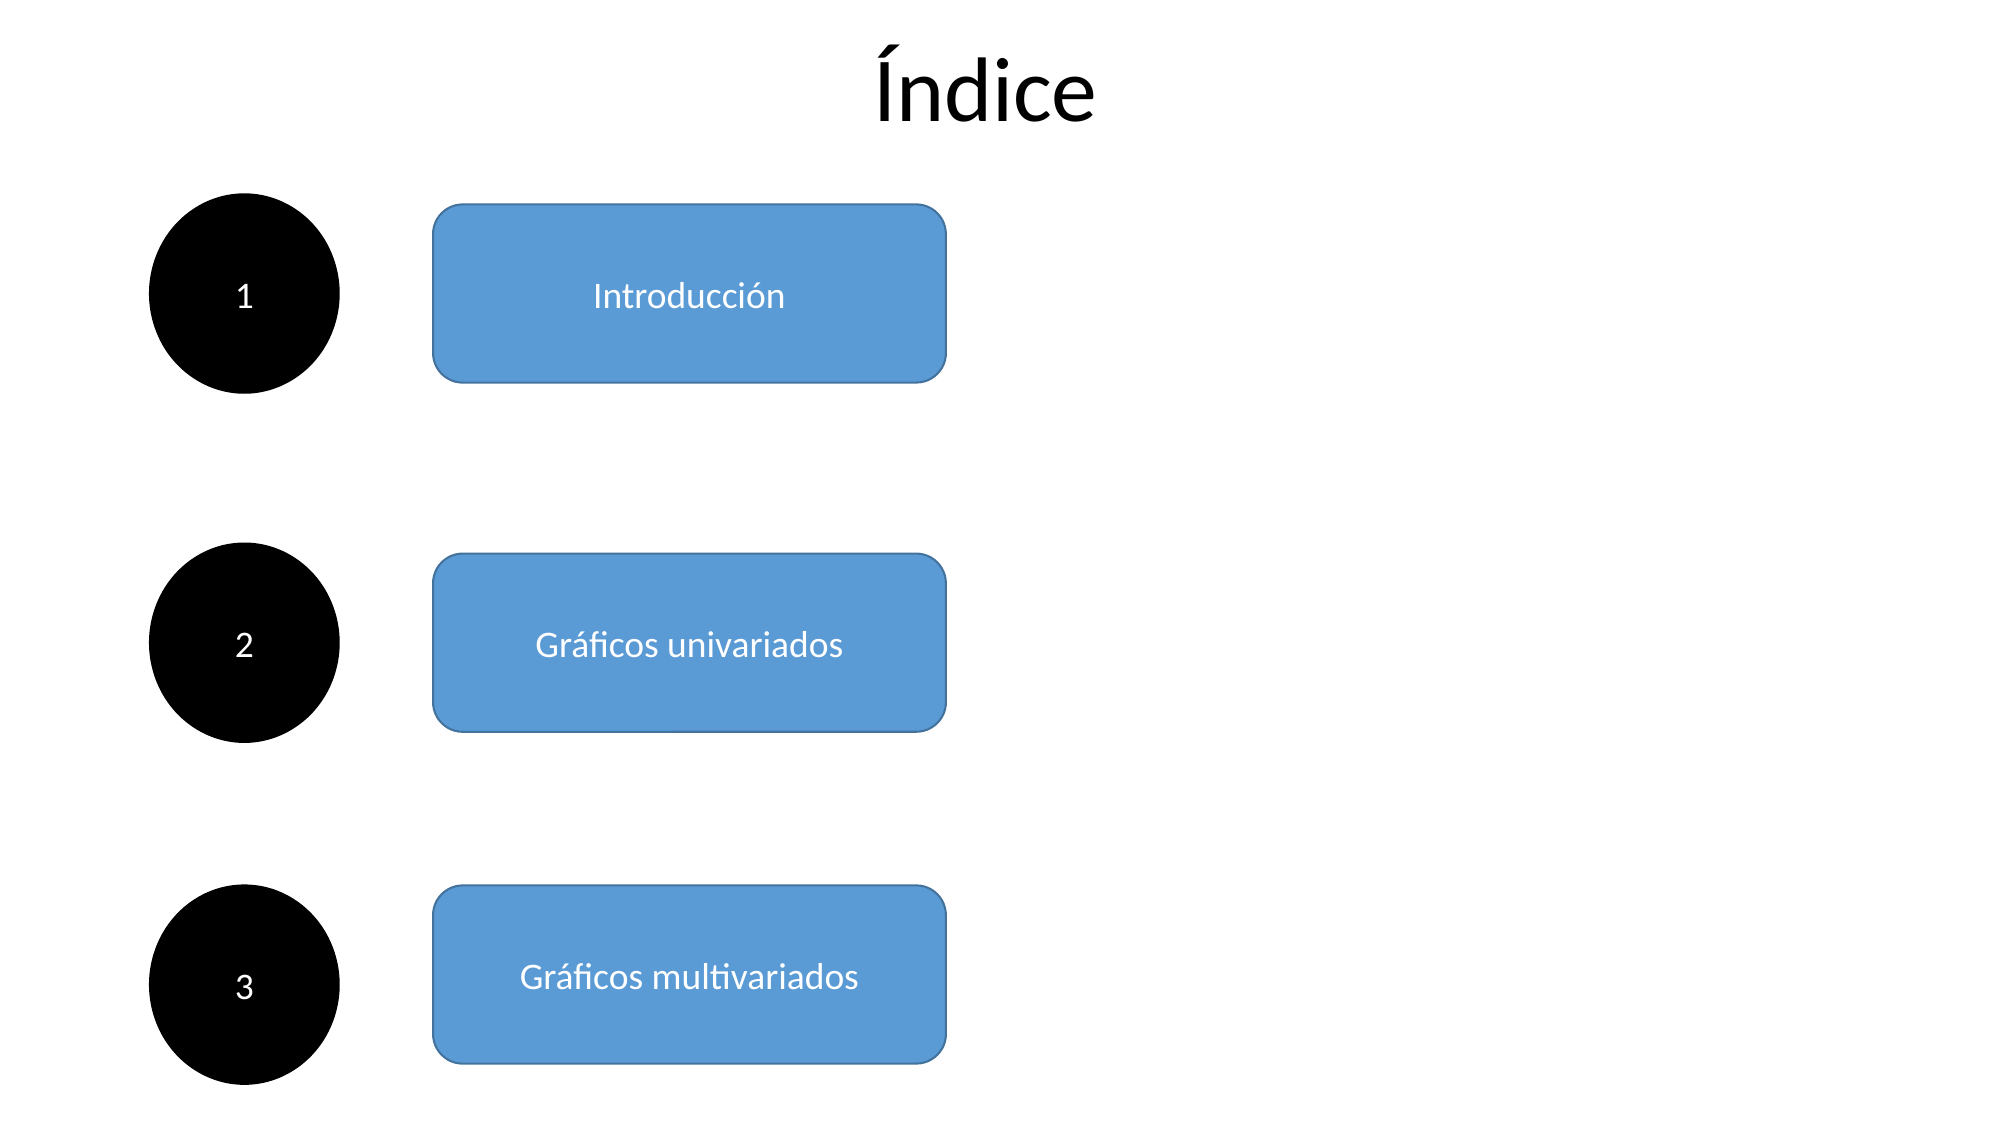

# Índice
1
Introducción
2
Gráficos univariados
3
Gráficos multivariados